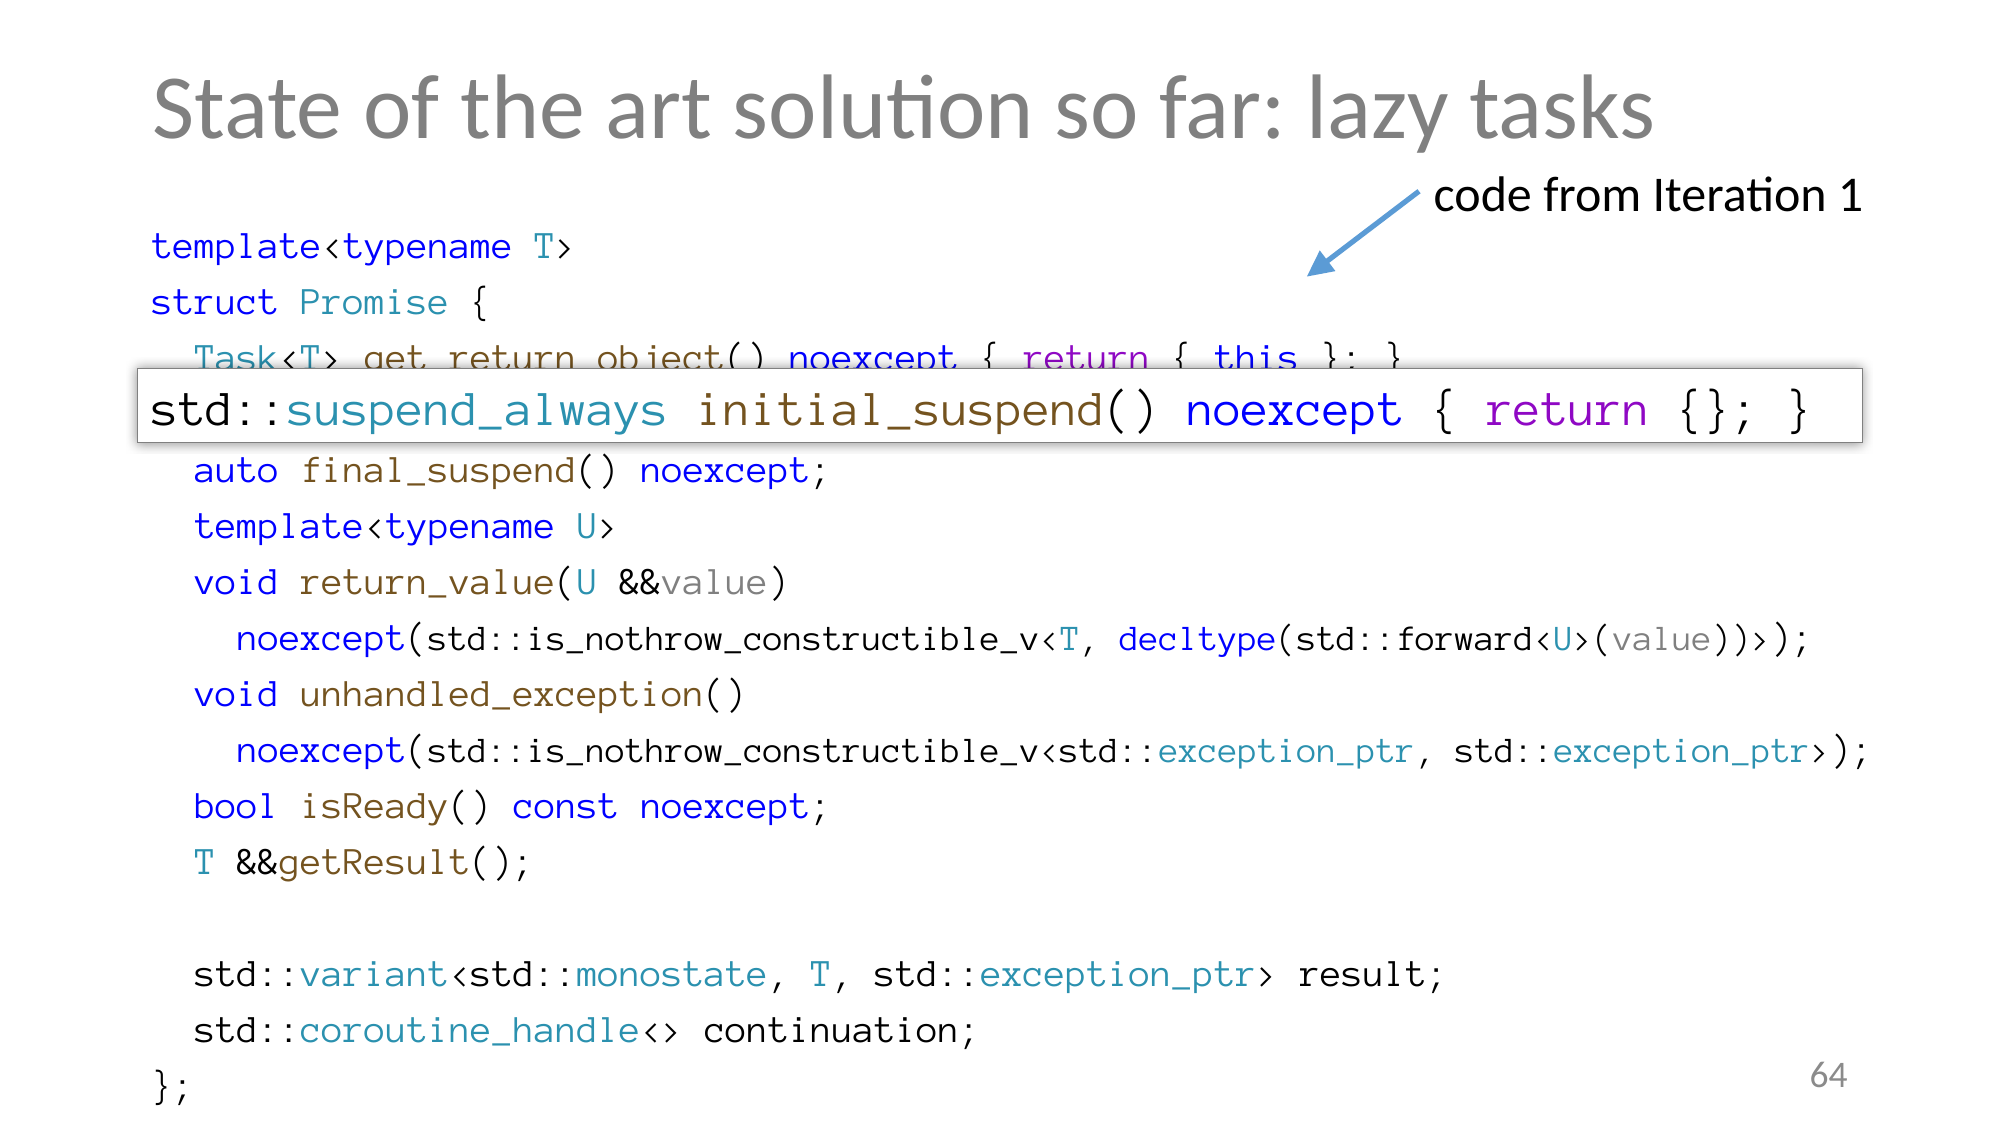

# State of the art solution so far: lazy tasks
code from Iteration 1
template<typename T>
struct Promise {
  Task<T> get_return_object() noexcept { return { this }; }
  std::suspend_never initial_suspend() noexcept { return {}; }
  auto final_suspend() noexcept;
  template<typename U>
  void return_value(U &&value)
    noexcept(std::is_nothrow_constructible_v<T, decltype(std::forward<U>(value))>);
  void unhandled_exception()
    noexcept(std::is_nothrow_constructible_v<std::exception_ptr, std::exception_ptr>);
  bool isReady() const noexcept;
  T &&getResult();

  std::variant<std::monostate, T, std::exception_ptr> result;
  std::coroutine_handle<> continuation;
};
std::suspend_always initial_suspend() noexcept { return {}; }
64